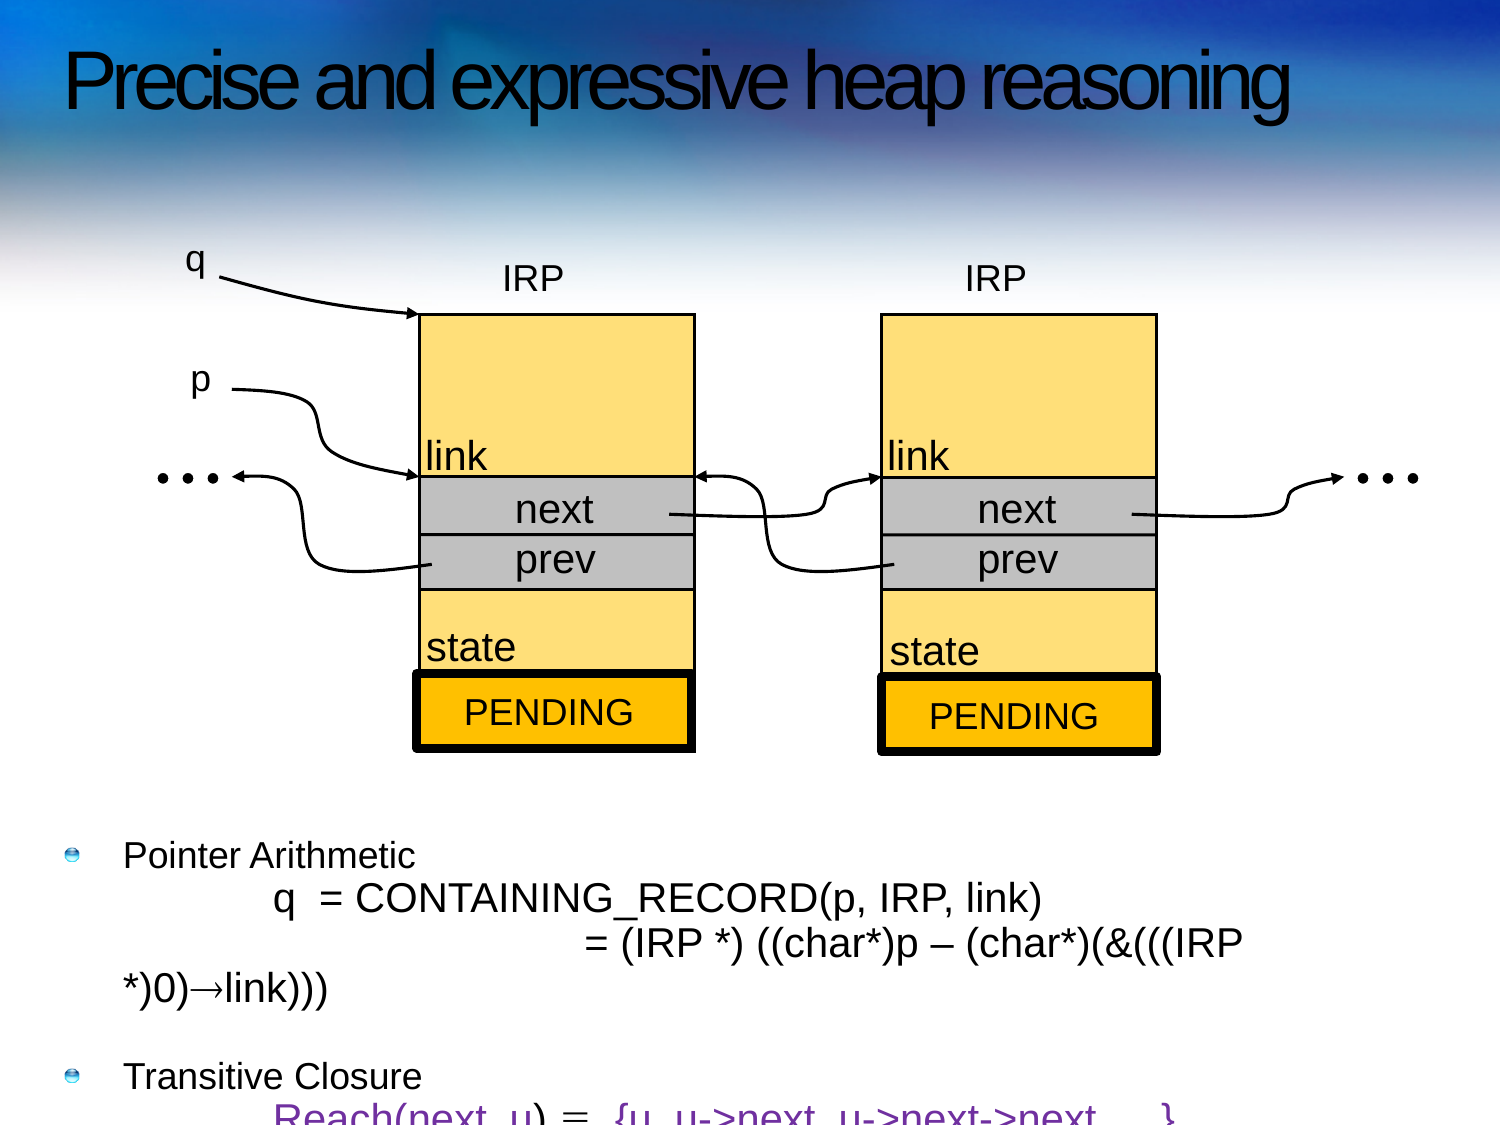

# Precise and expressive heap reasoning
q

IRP
IRP

p

link
link

next
prev
next
prev

state
state

Pointer Arithmetic
	q  = CONTAINING_RECORD(p, IRP, link)
			 = (IRP *) ((char*)p – (char*)(&(((IRP *)0)→link)))

Transitive Closure
	Reach(next, u) ≡  {u, u->next, u->next->next, …}
	forall (x, Reach(next,p), CONTAINING_RECORD(x, IRP, link)->state == PENDING)
PENDING
PENDING